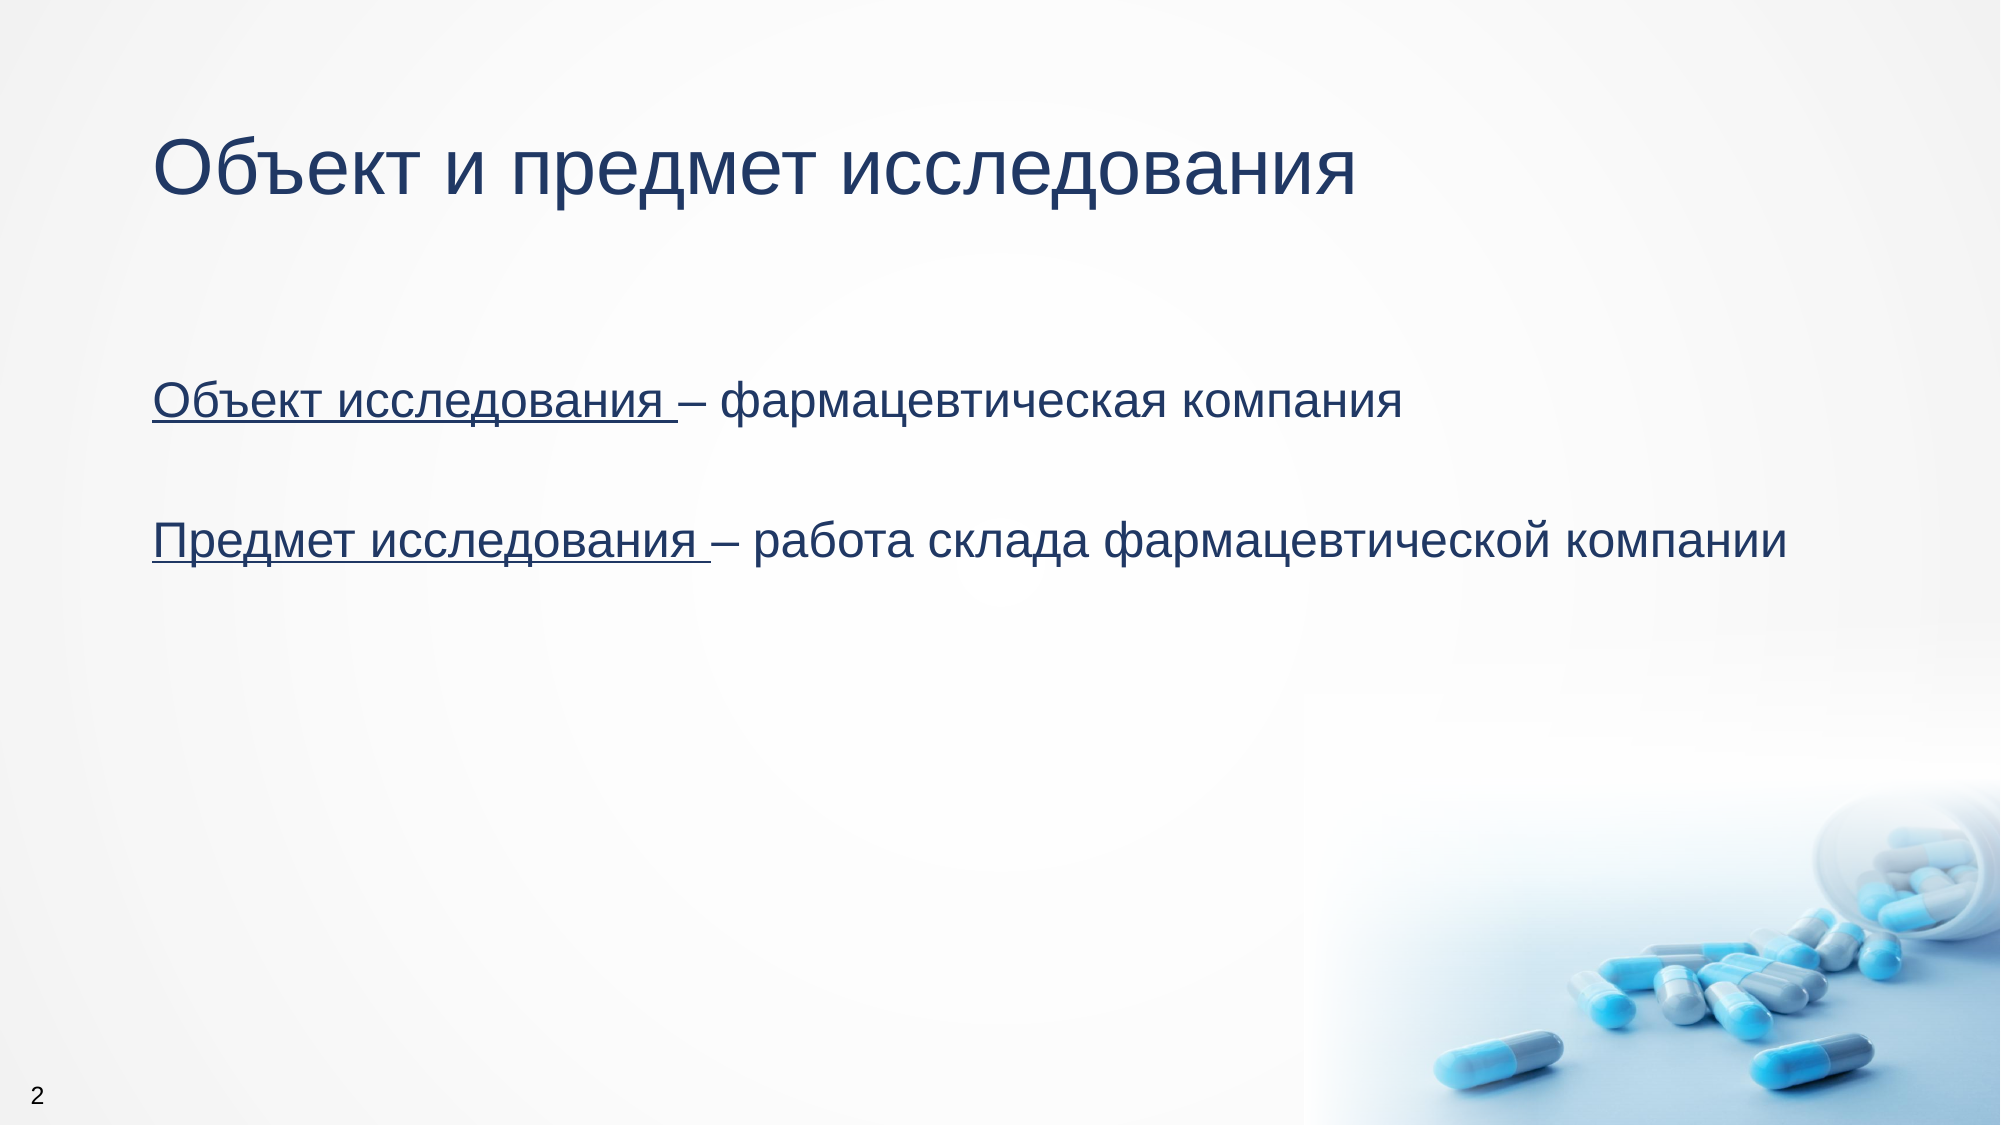

# Объект и предмет исследования
Объект исследования – фармацевтическая компания
Предмет исследования – работа склада фармацевтической компании

2